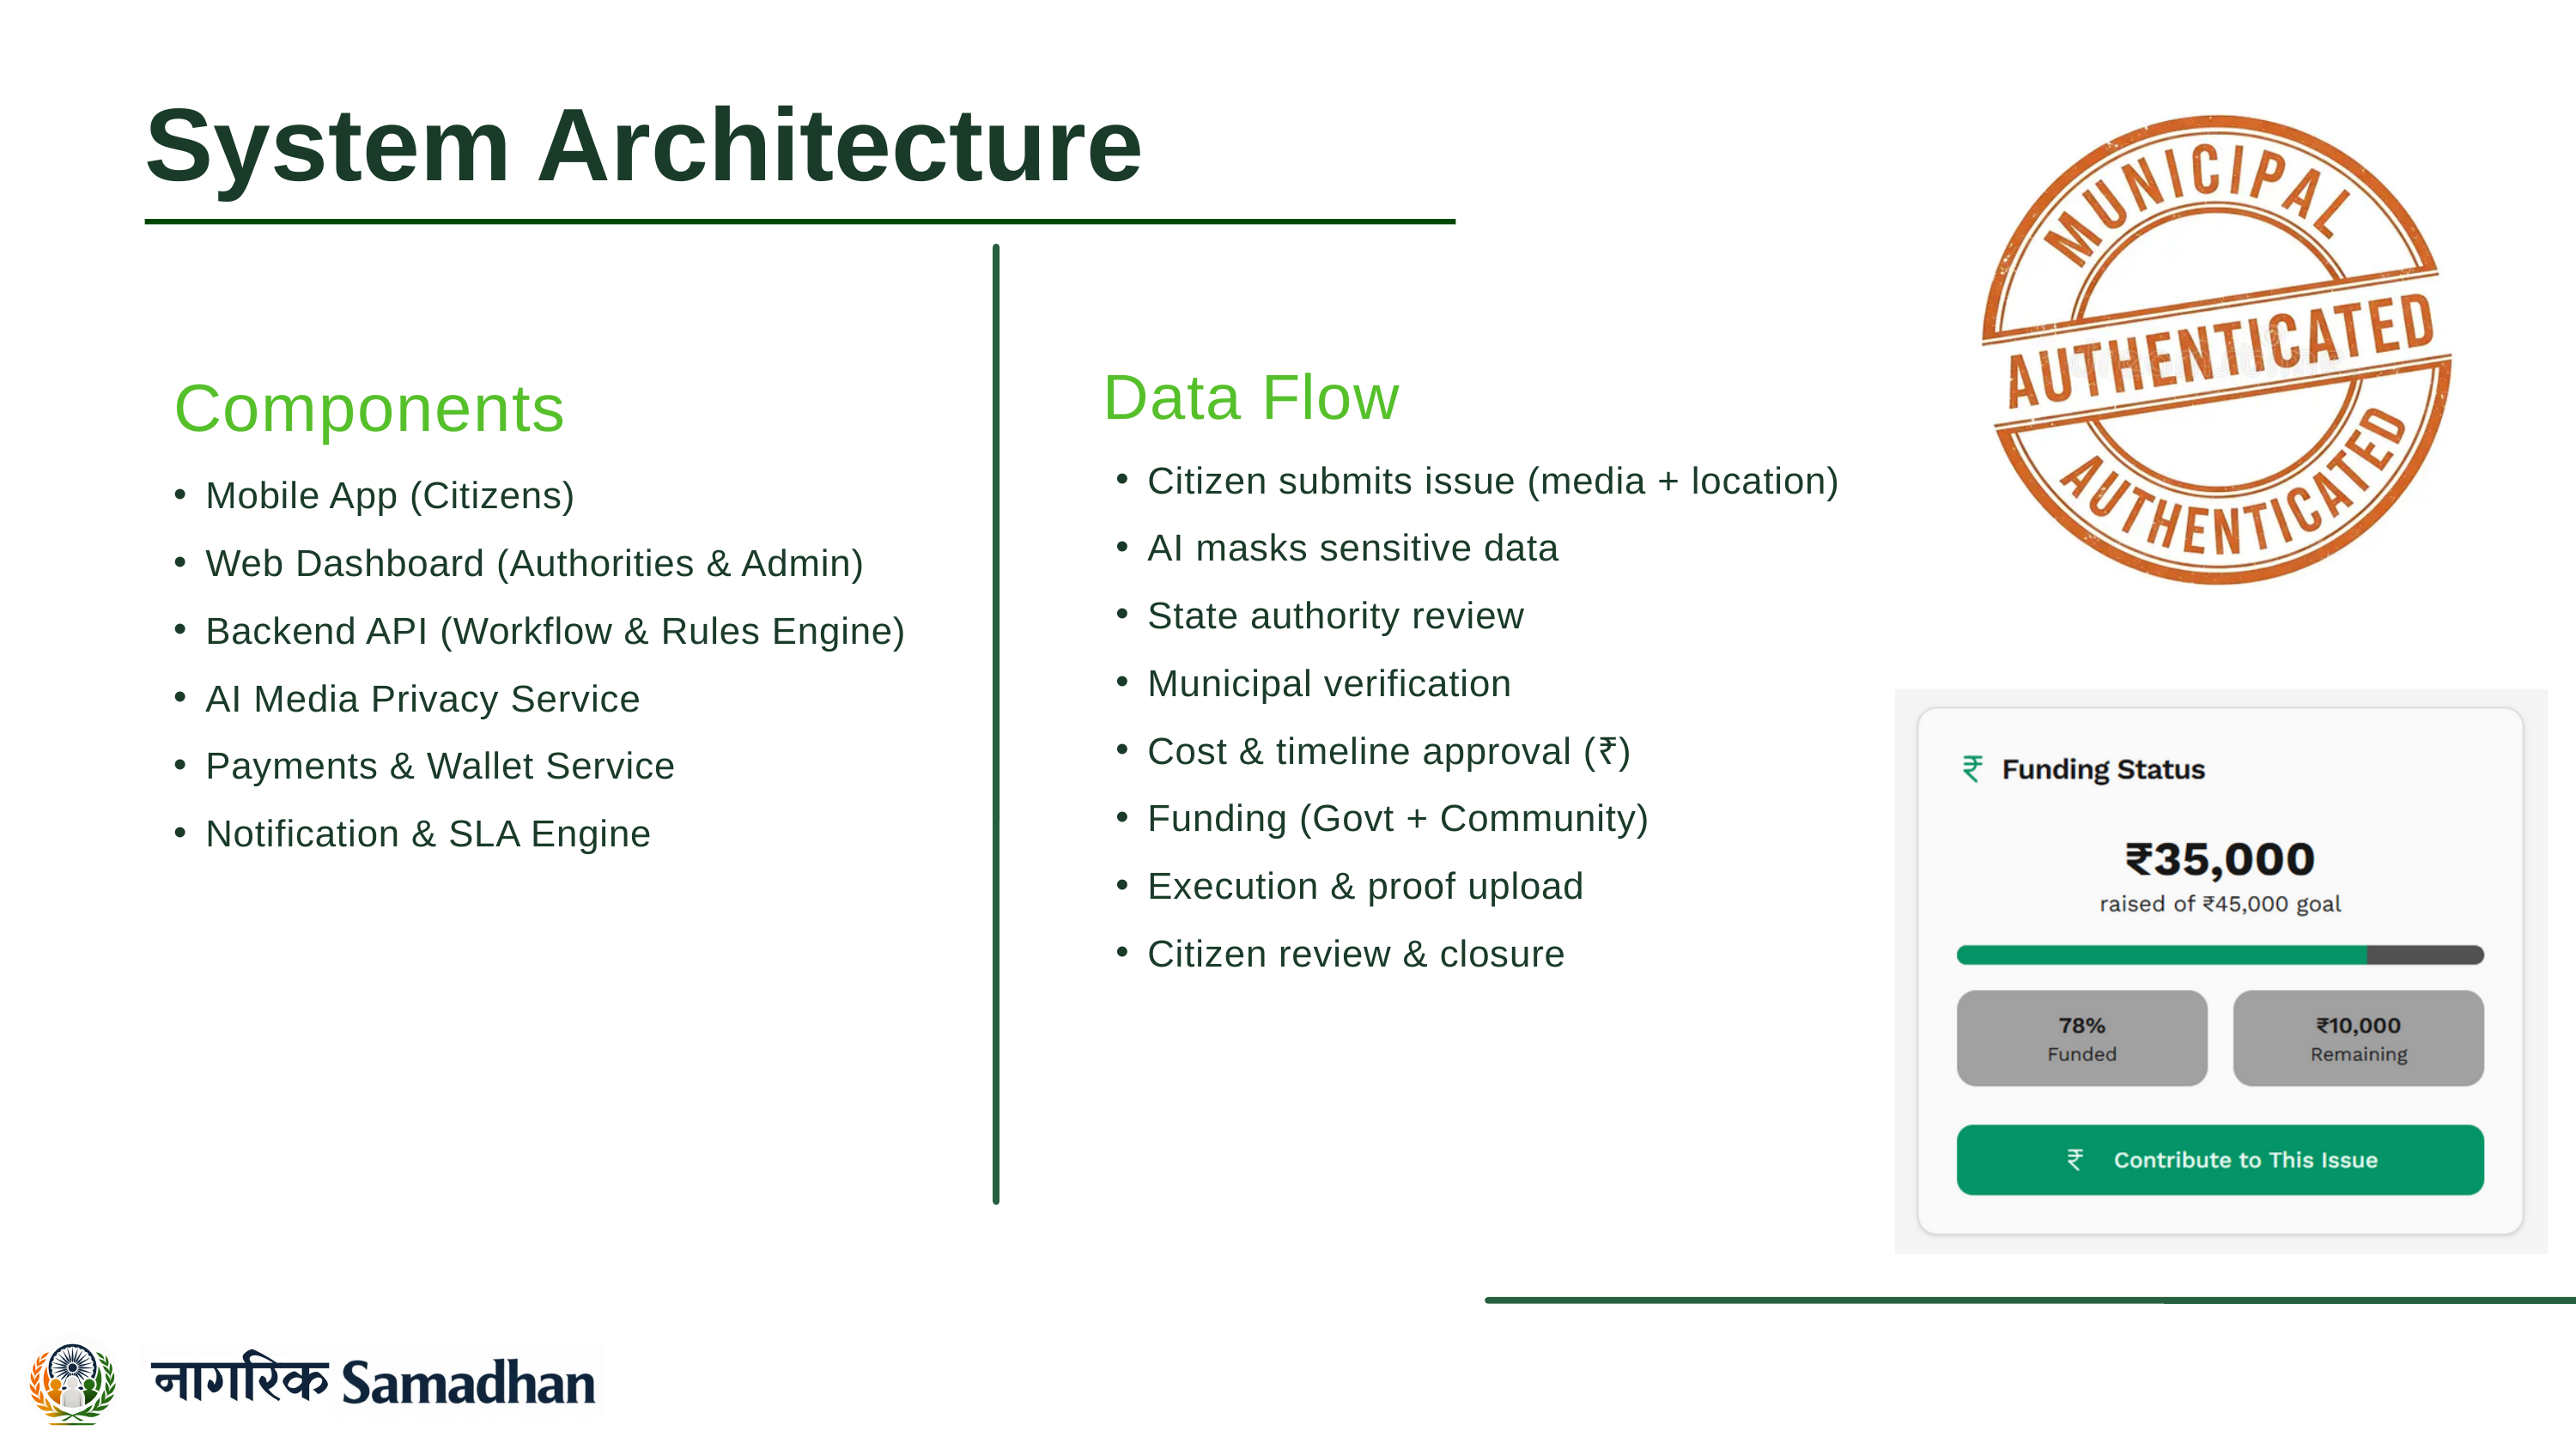

System Architecture

Data Flow
Components

Citizen submits issue (media + location)
AI masks sensitive data
State authority review
Municipal verification
Cost & timeline approval (₹)
Funding (Govt + Community)
Execution & proof upload
Citizen review & closure

Mobile App (Citizens)
Web Dashboard (Authorities & Admin)
Backend API (Workflow & Rules Engine)
AI Media Privacy Service
Payments & Wallet Service
Notification & SLA Engine